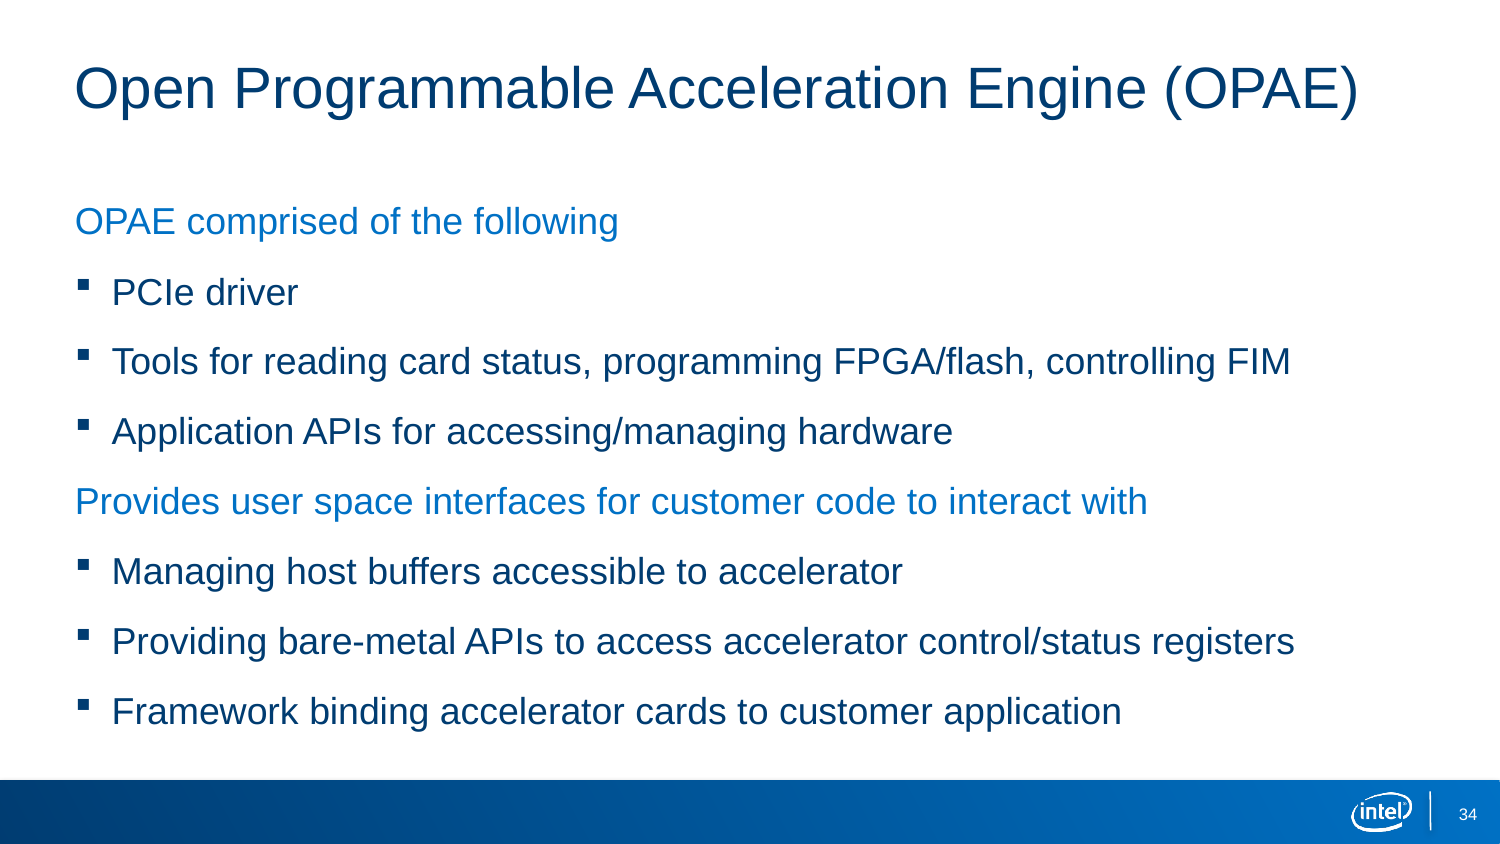

# Open Programmable Acceleration Engine (OPAE)
OPAE comprised of the following
PCIe driver
Tools for reading card status, programming FPGA/flash, controlling FIM
Application APIs for accessing/managing hardware
Provides user space interfaces for customer code to interact with
Managing host buffers accessible to accelerator
Providing bare-metal APIs to access accelerator control/status registers
Framework binding accelerator cards to customer application
34